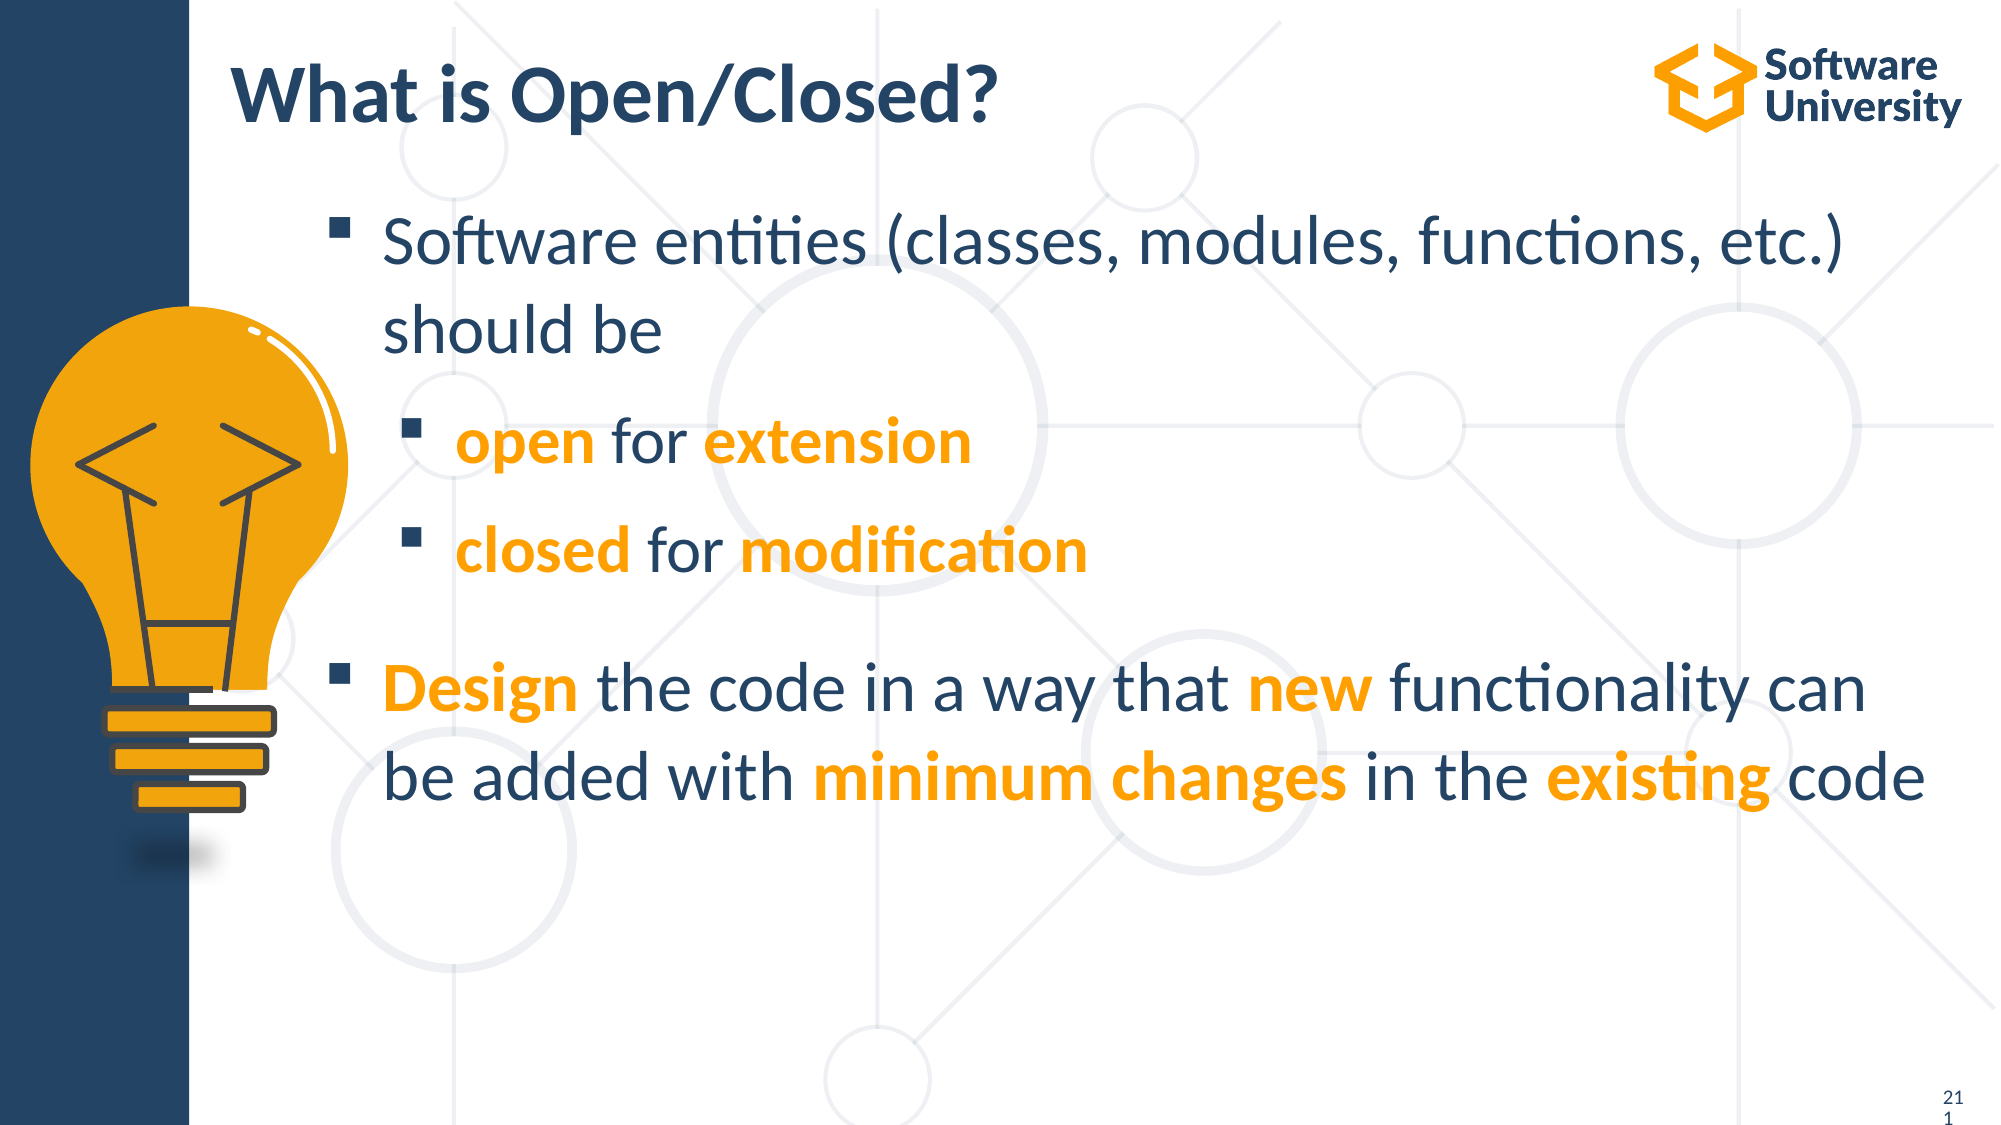

# What is Open/Closed?
Software entities (classes, modules, functions, etc.) should be
open for extension
closed for modification
Design the code in a way that new functionality can be added with minimum changes in the existing code
211